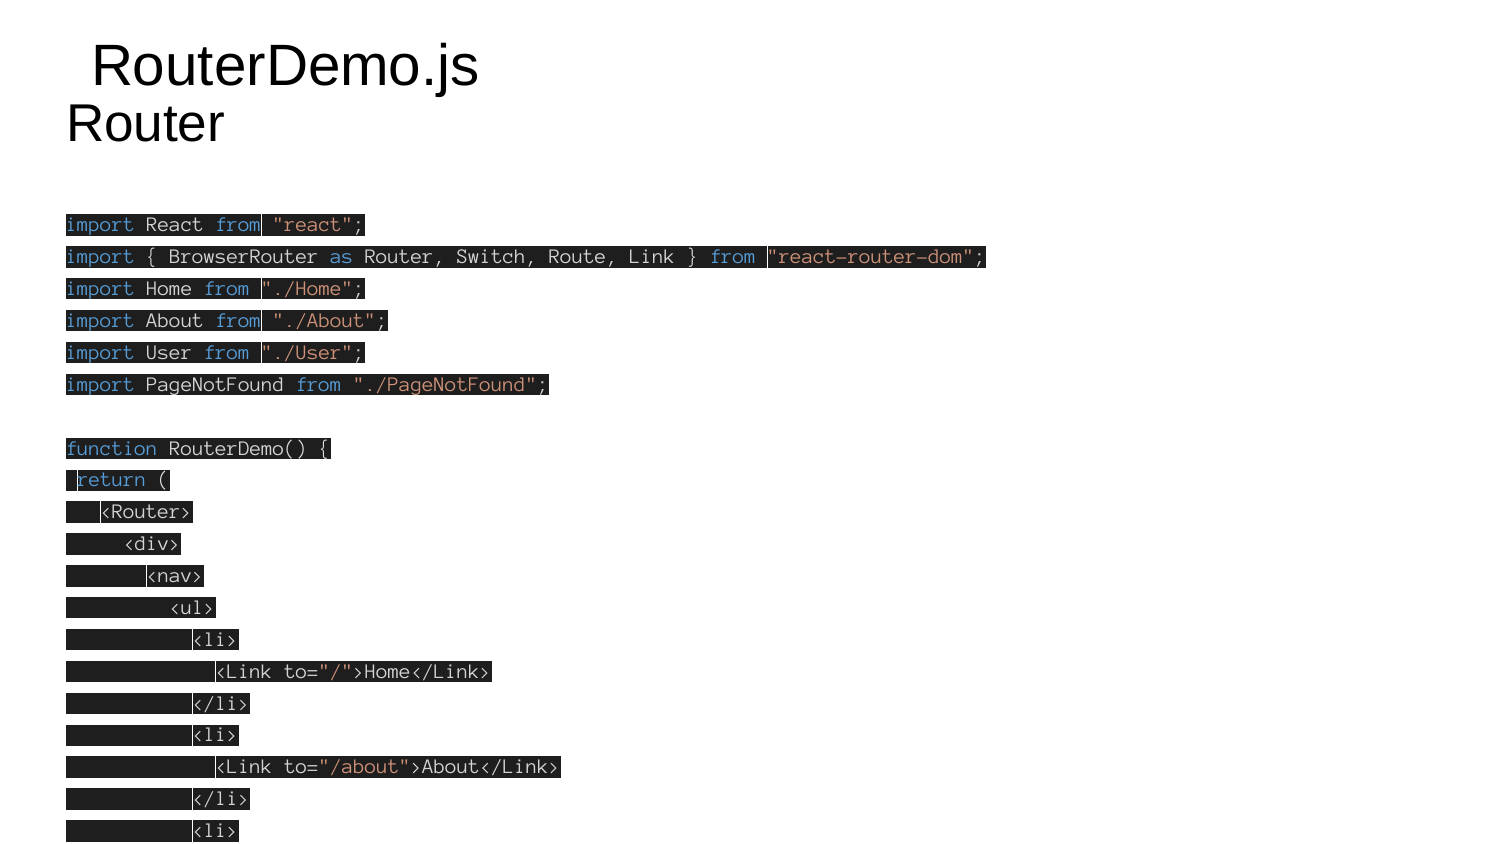

RouterDemo.js
# Router
import React from "react";
import { BrowserRouter as Router, Switch, Route, Link } from "react-router-dom";
import Home from "./Home";
import About from "./About";
import User from "./User";
import PageNotFound from "./PageNotFound";

function RouterDemo() {
 return (
   <Router>
     <div>
       <nav>
         <ul>
           <li>
             <Link to="/">Home</Link>
           </li>
           <li>
             <Link to="/about">About</Link>
           </li>
           <li>
             <Link to="/user">User</Link>
           </li>
         </ul>
       </nav>
       <Switch>
         <Route path="/" exact component={Home} />
         <Route path="/about" exact component={About} />
         <Route path="/user" exact component={User} />
         <Route component={PageNotFound} />
       </Switch>
     </div>
   </Router>
 );
}

export default RouterDemo;